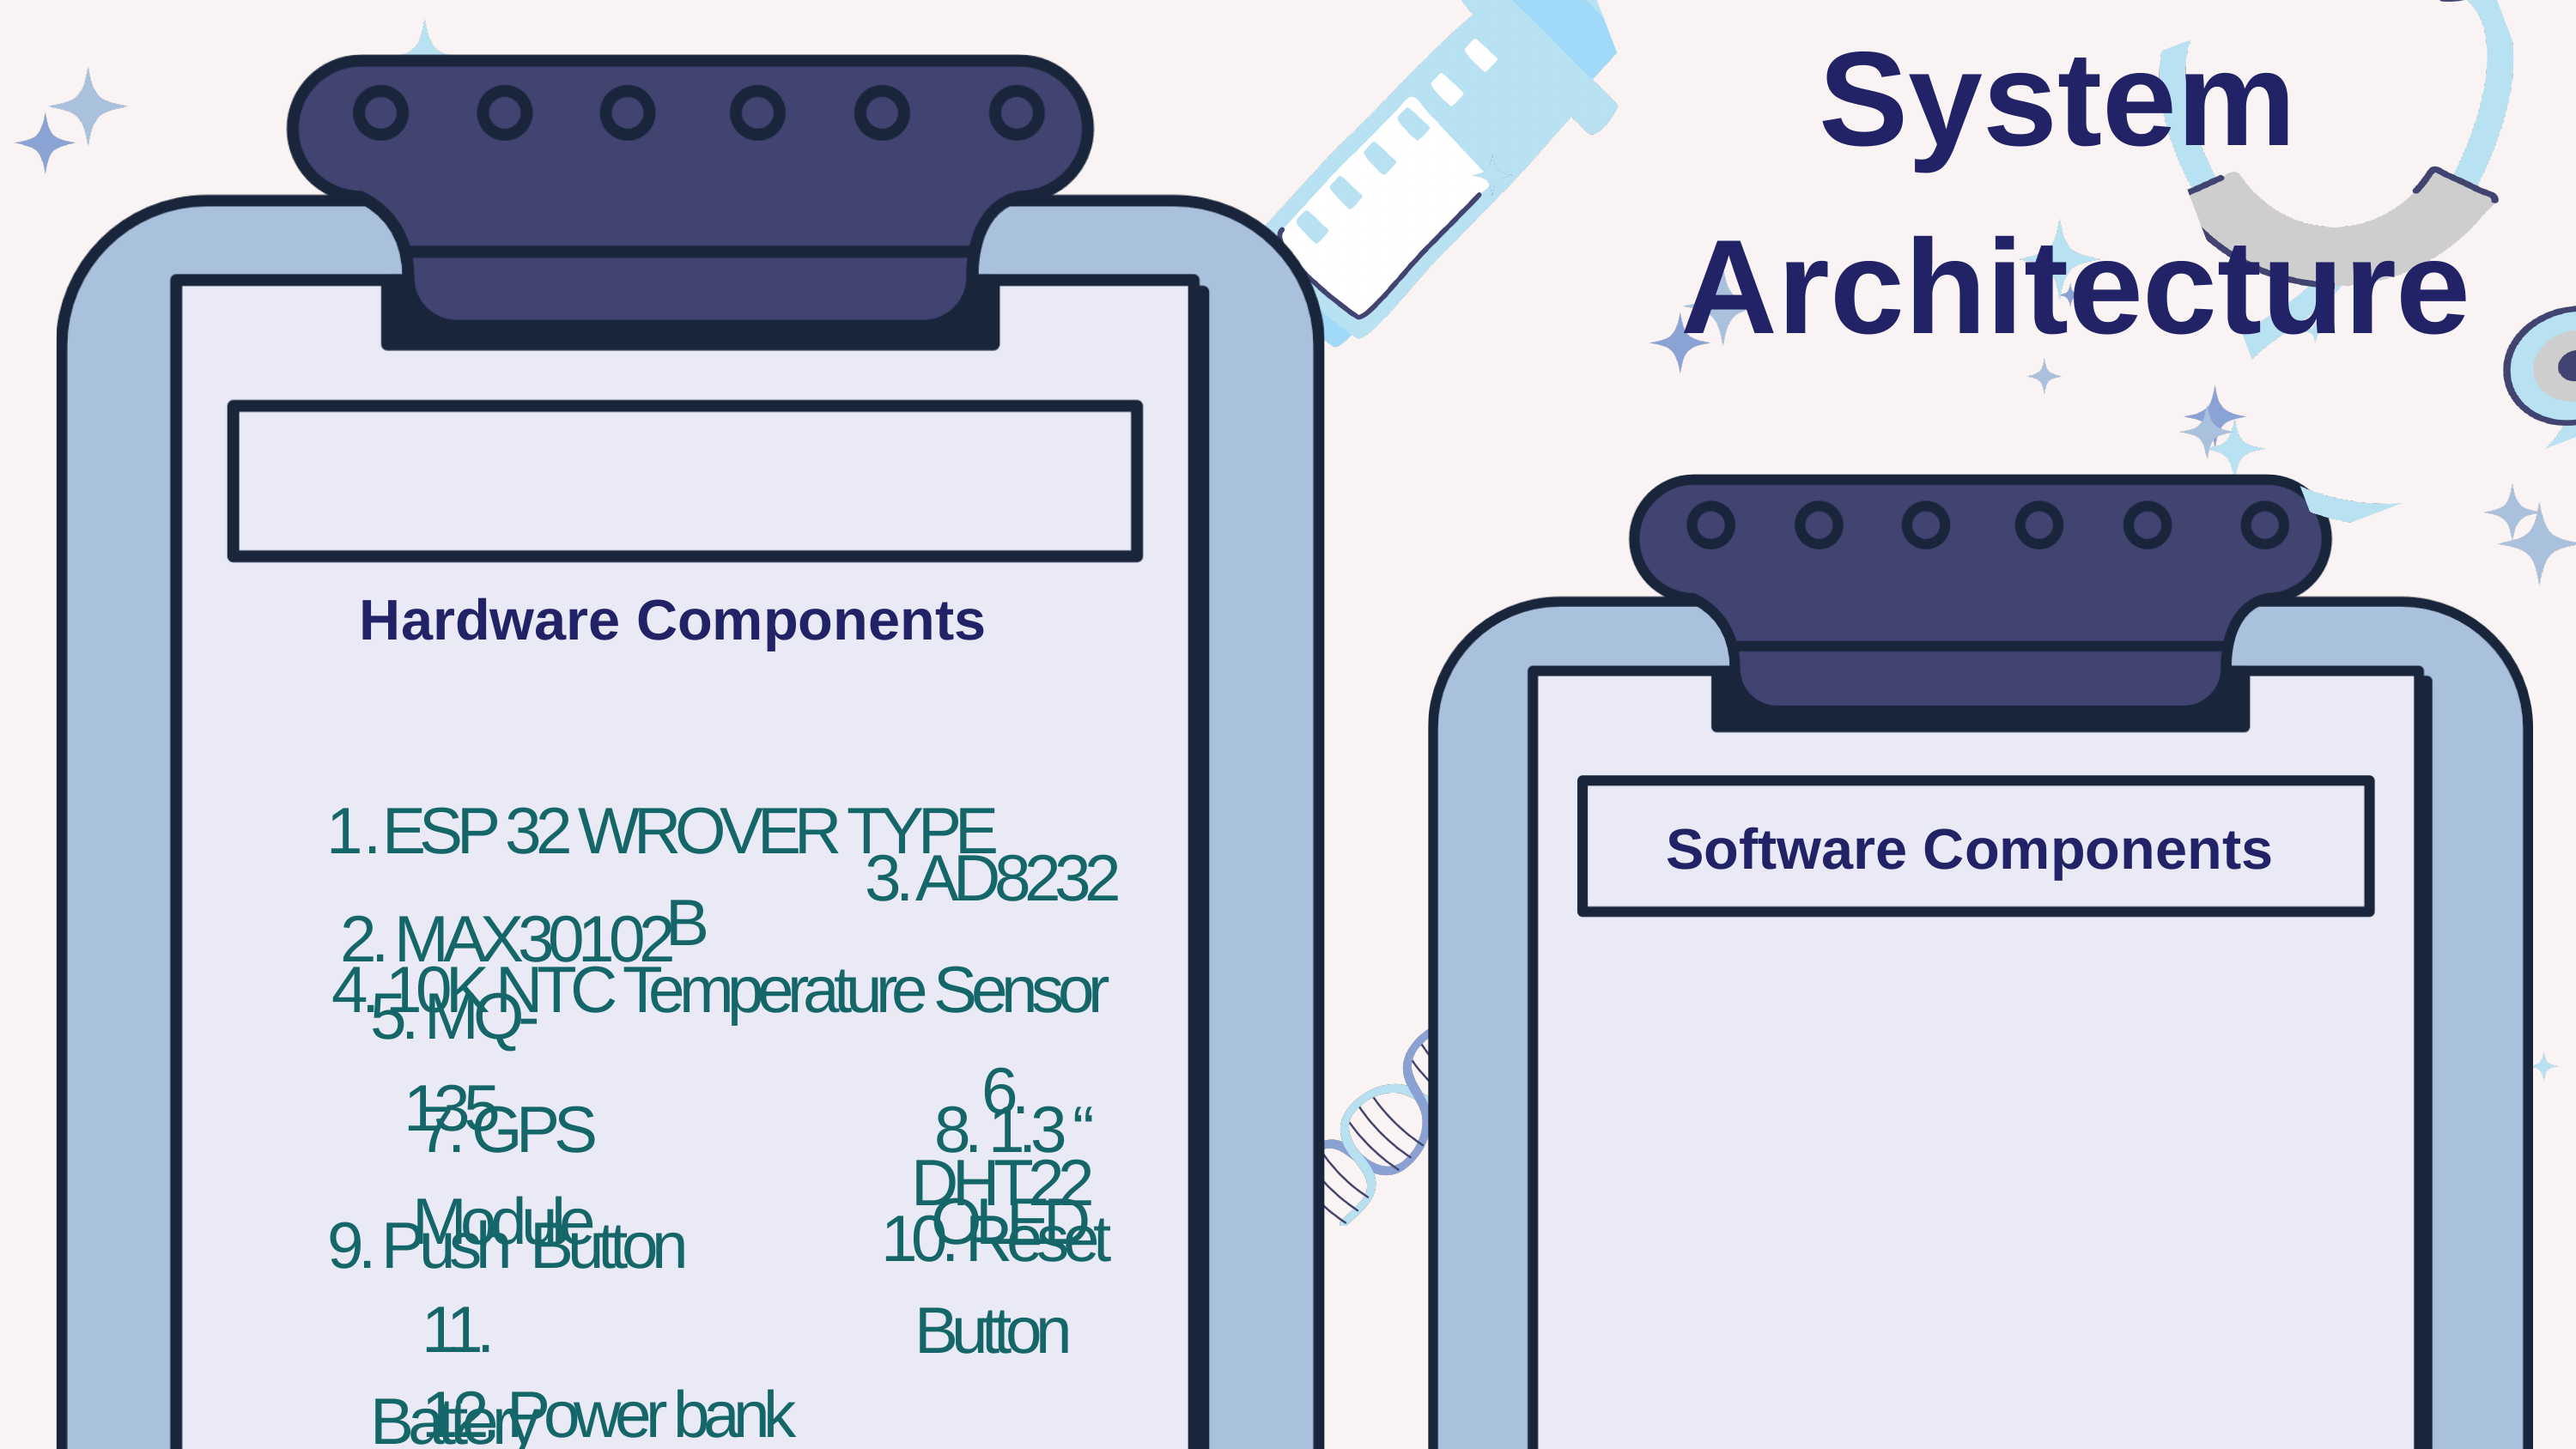

System
Architecture

Hardware Components

ESP 32 WROVER TYPE B
Software Components
3. AD8232
2. MAX30102
4. 10K NTC Temperature Sensor

5. MQ-135

6. DHT22
7. GPS Module
8. 1.3 “ OLED
10. Reset Button
9. Push  Button
11. Battery
12. Power bank Module